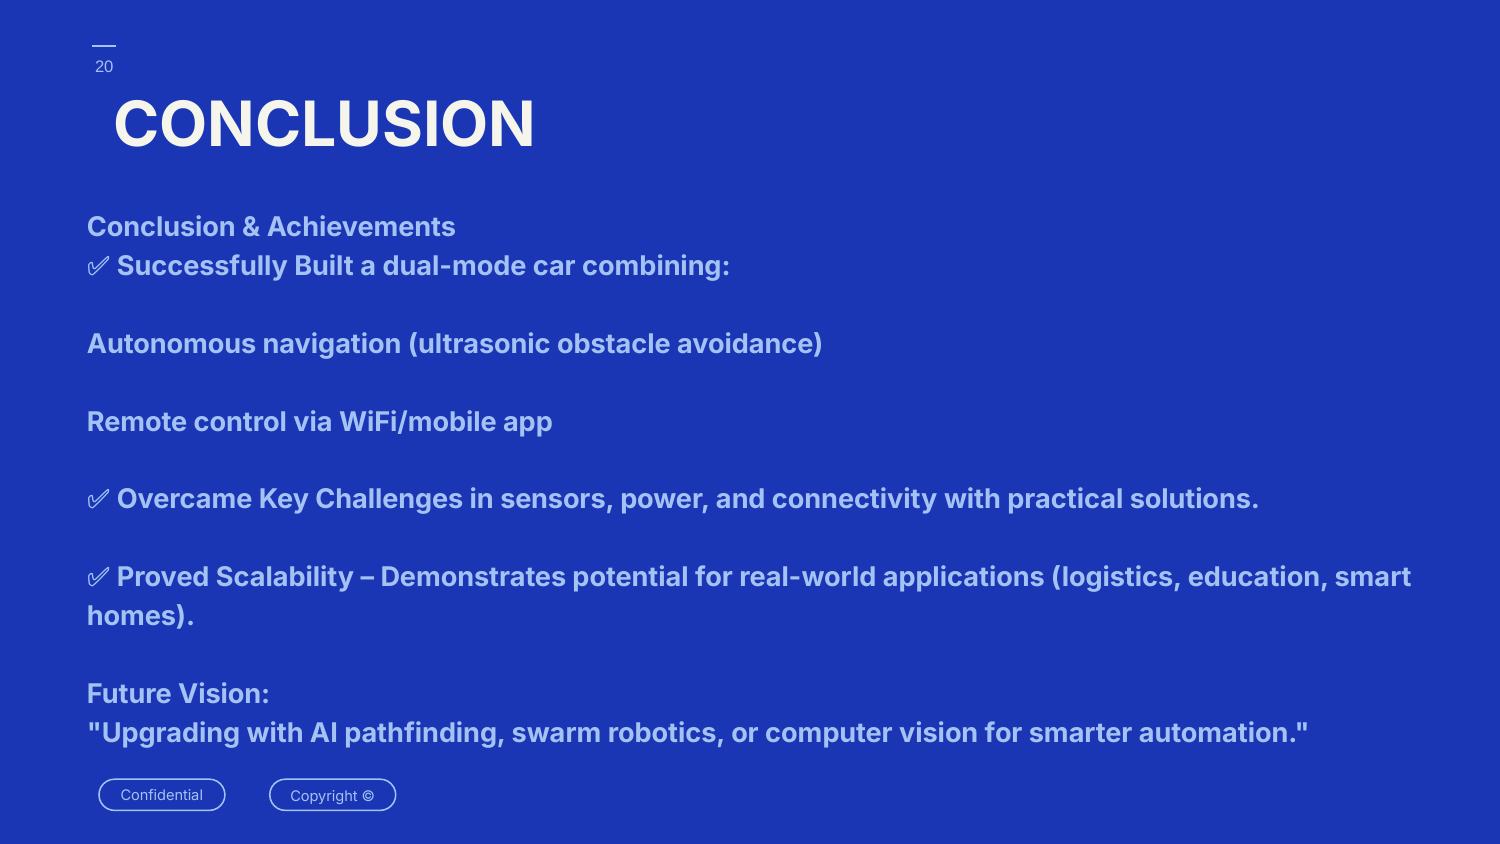

20
# CONCLUSION
Conclusion & Achievements
✅ Successfully Built a dual-mode car combining:

Autonomous navigation (ultrasonic obstacle avoidance)

Remote control via WiFi/mobile app

✅ Overcame Key Challenges in sensors, power, and connectivity with practical solutions.

✅ Proved Scalability – Demonstrates potential for real-world applications (logistics, education, smart homes).

Future Vision:
"Upgrading with AI pathfinding, swarm robotics, or computer vision for smarter automation."